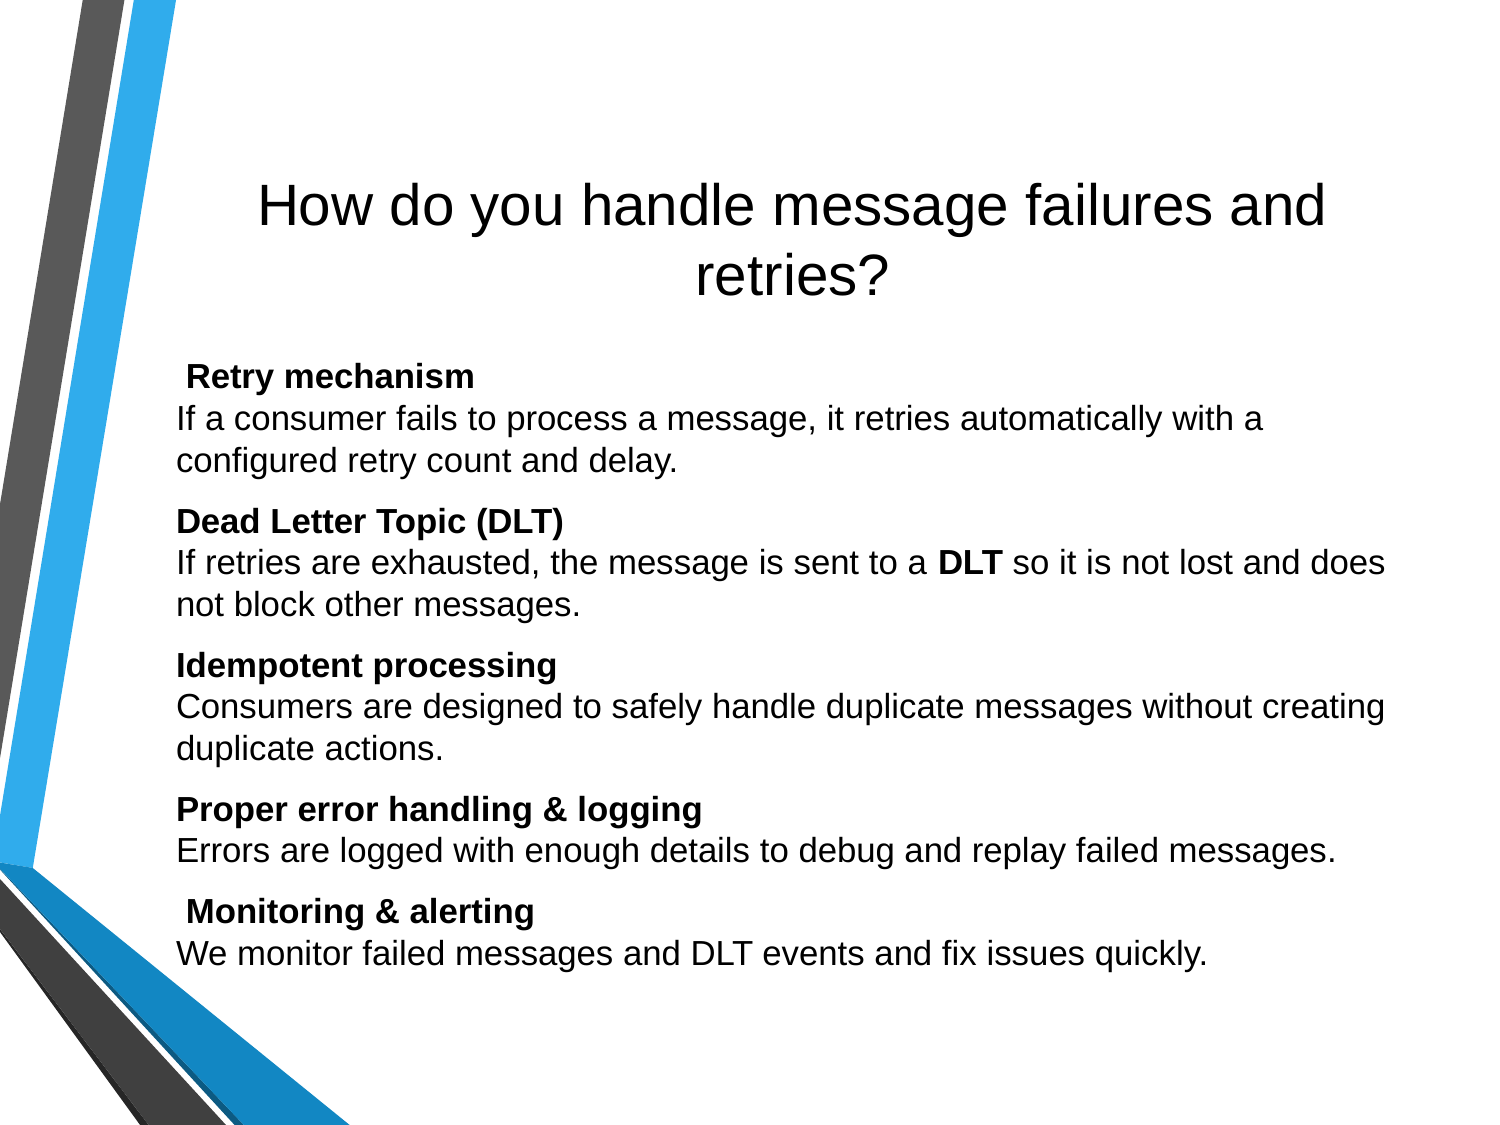

# How do you handle message failures and retries?
 Retry mechanism
If a consumer fails to process a message, it retries automatically with a configured retry count and delay.
Dead Letter Topic (DLT)
If retries are exhausted, the message is sent to a DLT so it is not lost and does not block other messages.
Idempotent processing
Consumers are designed to safely handle duplicate messages without creating duplicate actions.
Proper error handling & logging
Errors are logged with enough details to debug and replay failed messages.
 Monitoring & alerting
We monitor failed messages and DLT events and fix issues quickly.